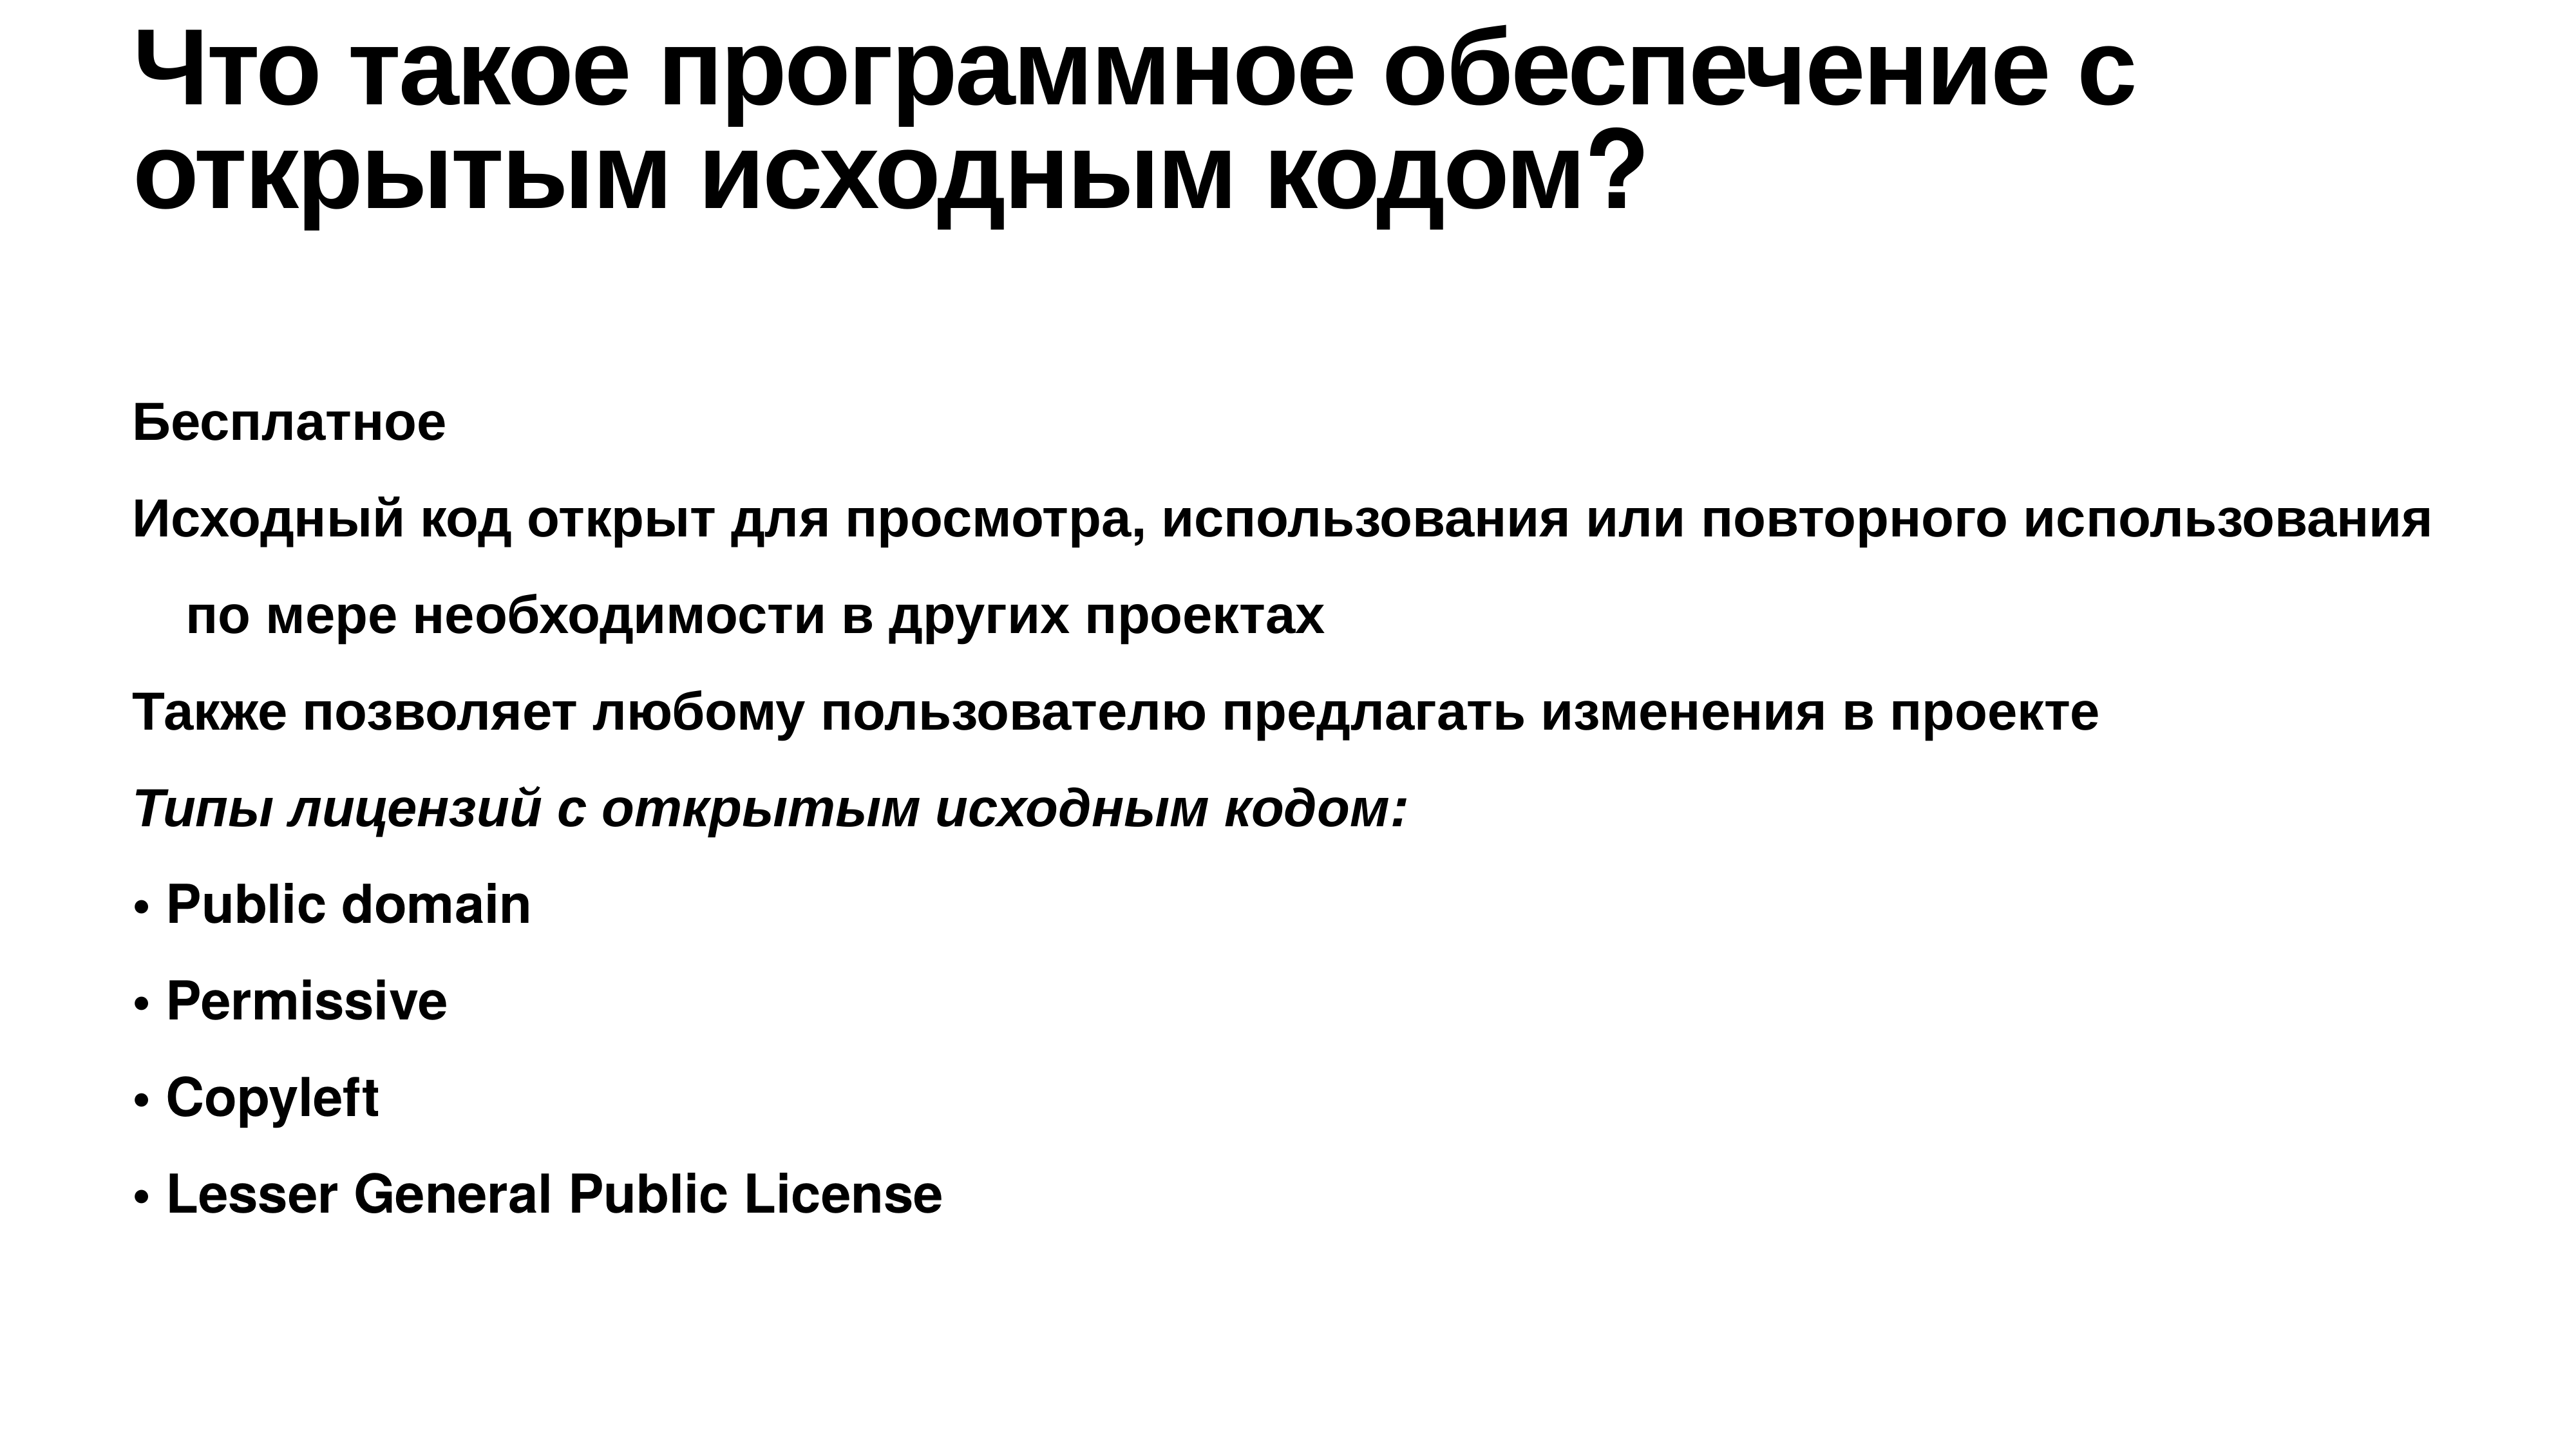

# Что такое программное обеспечение с открытым исходным кодом?

Бесплатное
Исходный код открыт для просмотра, использования или повторного использования по мере необходимости в других проектах
Также позволяет любому пользователю предлагать изменения в проекте
Типы лицензий с открытым исходным кодом:
• Public domain
• Permissive
• Copyleft
• Lesser General Public License